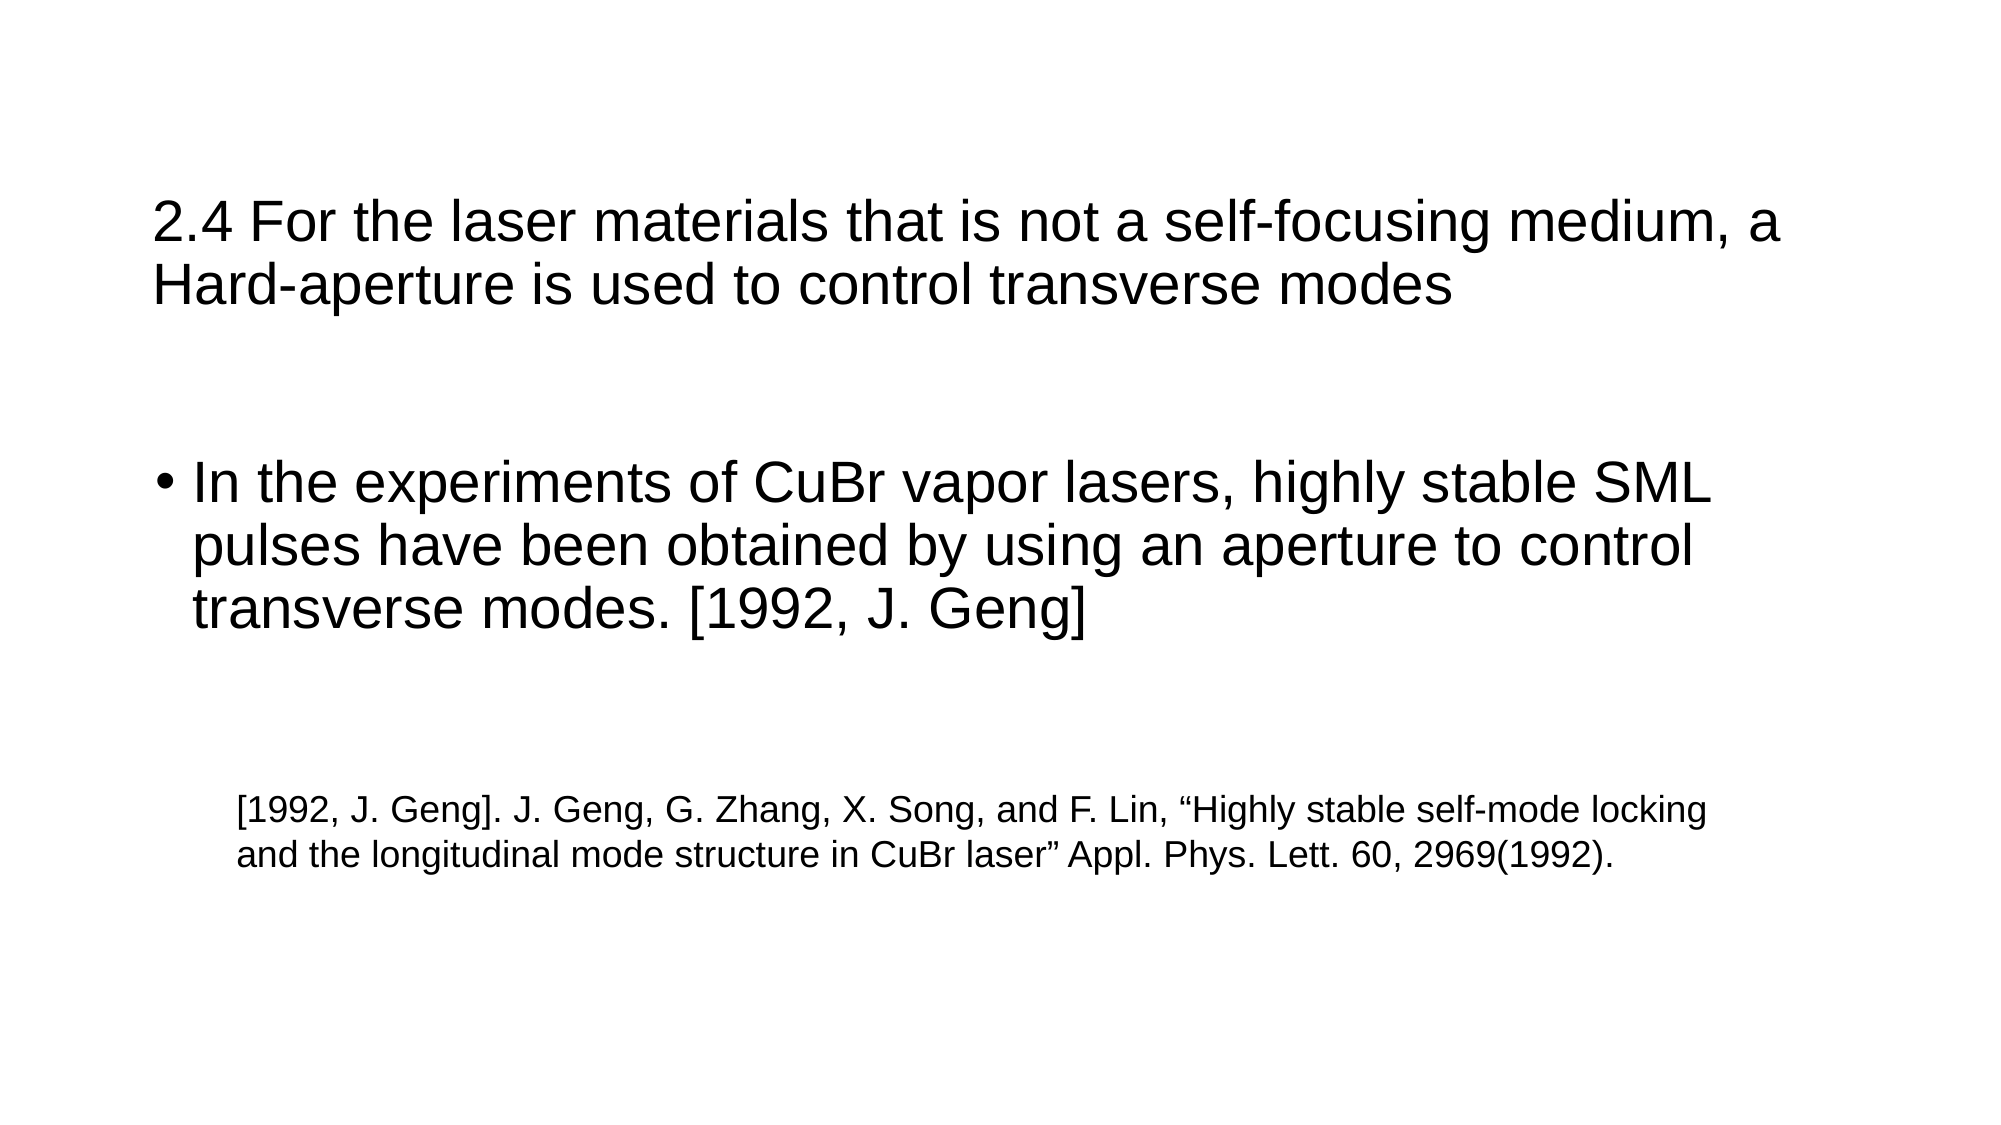

2.4 For the laser materials that is not a self-focusing medium, a Hard-aperture is used to control transverse modes
In the experiments of CuBr vapor lasers, highly stable SML pulses have been obtained by using an aperture to control transverse modes. [1992, J. Geng]
[1992, J. Geng]. J. Geng, G. Zhang, X. Song, and F. Lin, “Highly stable self‐mode locking and the longitudinal mode structure in CuBr laser” Appl. Phys. Lett. 60, 2969(1992).